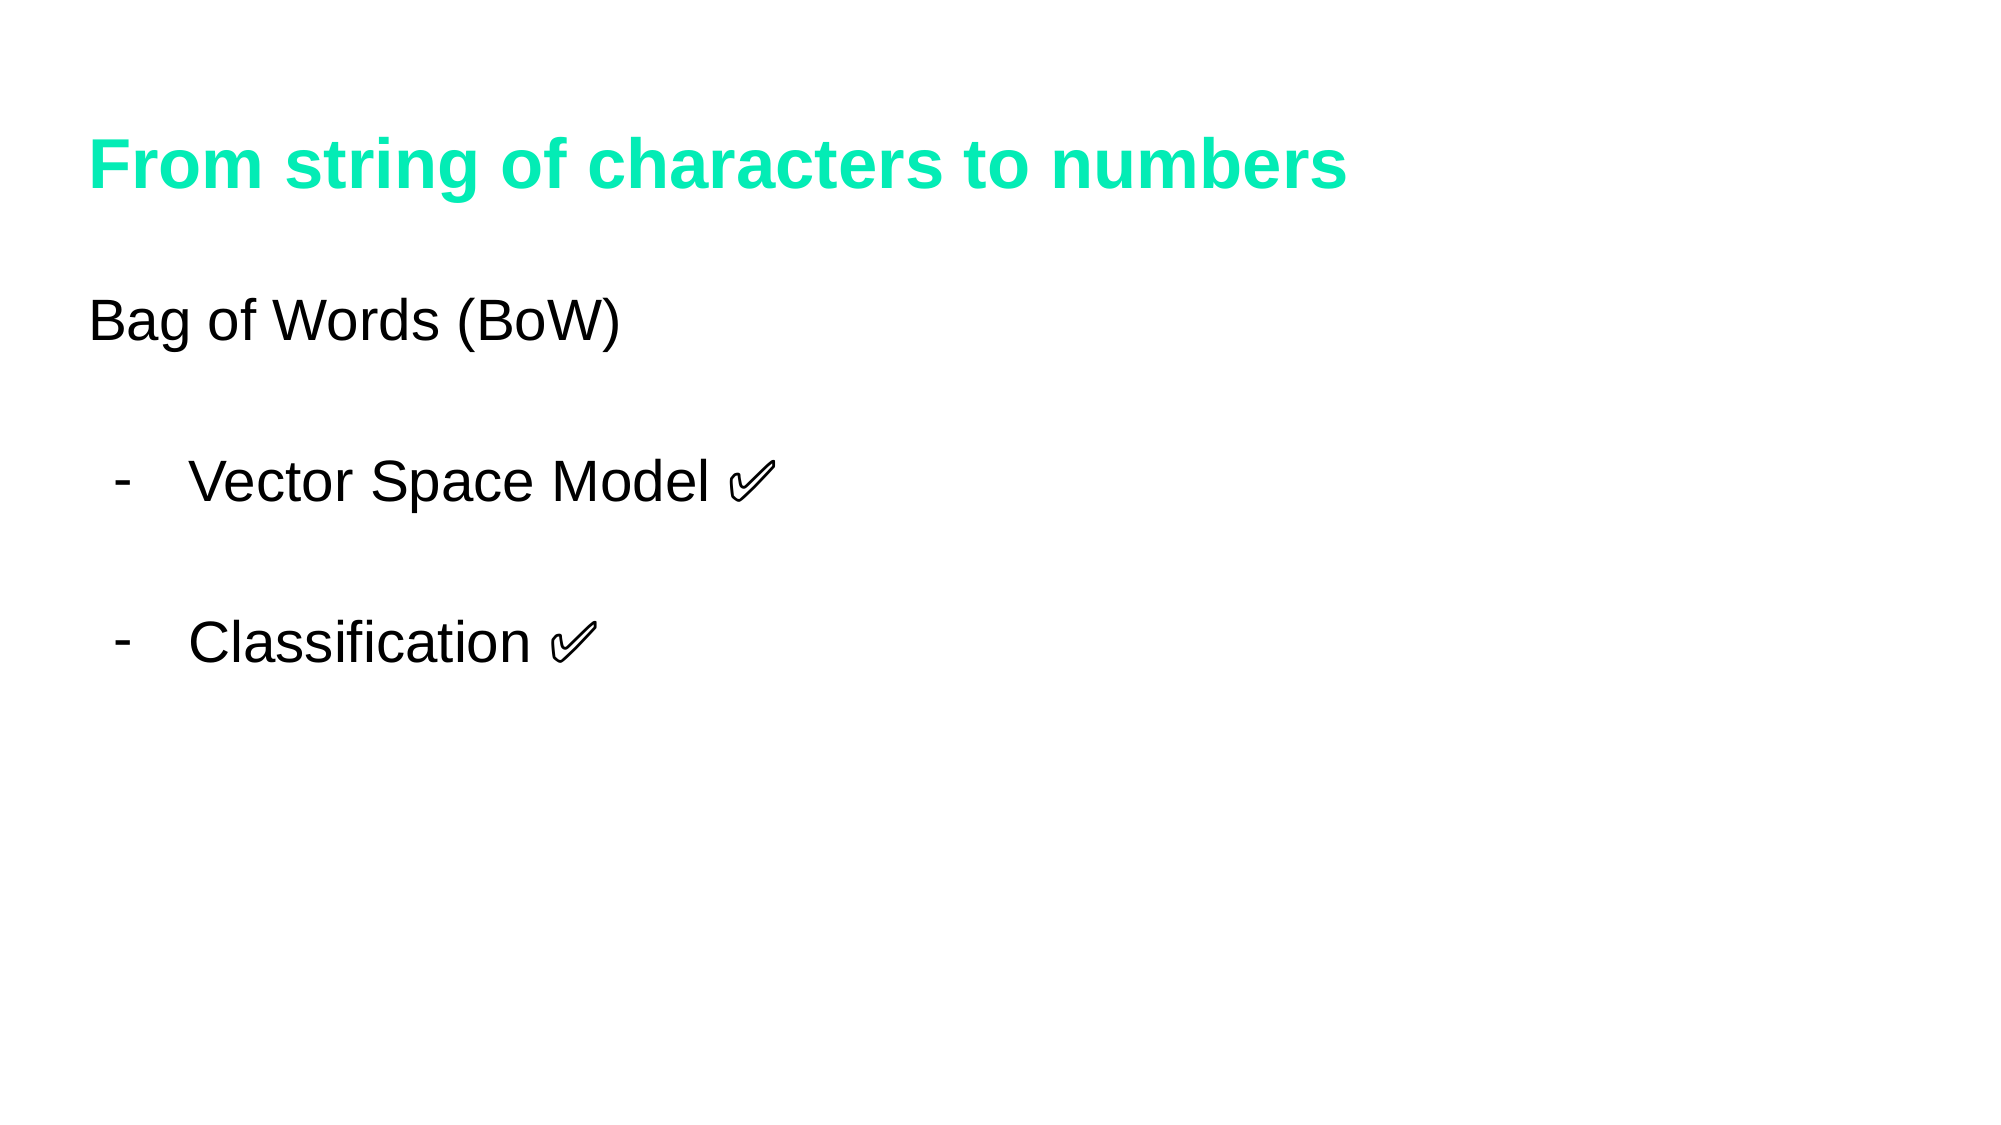

# From string of characters to numbers
Bag of Words (BoW)

Vector Space Model ✅

Classification ✅